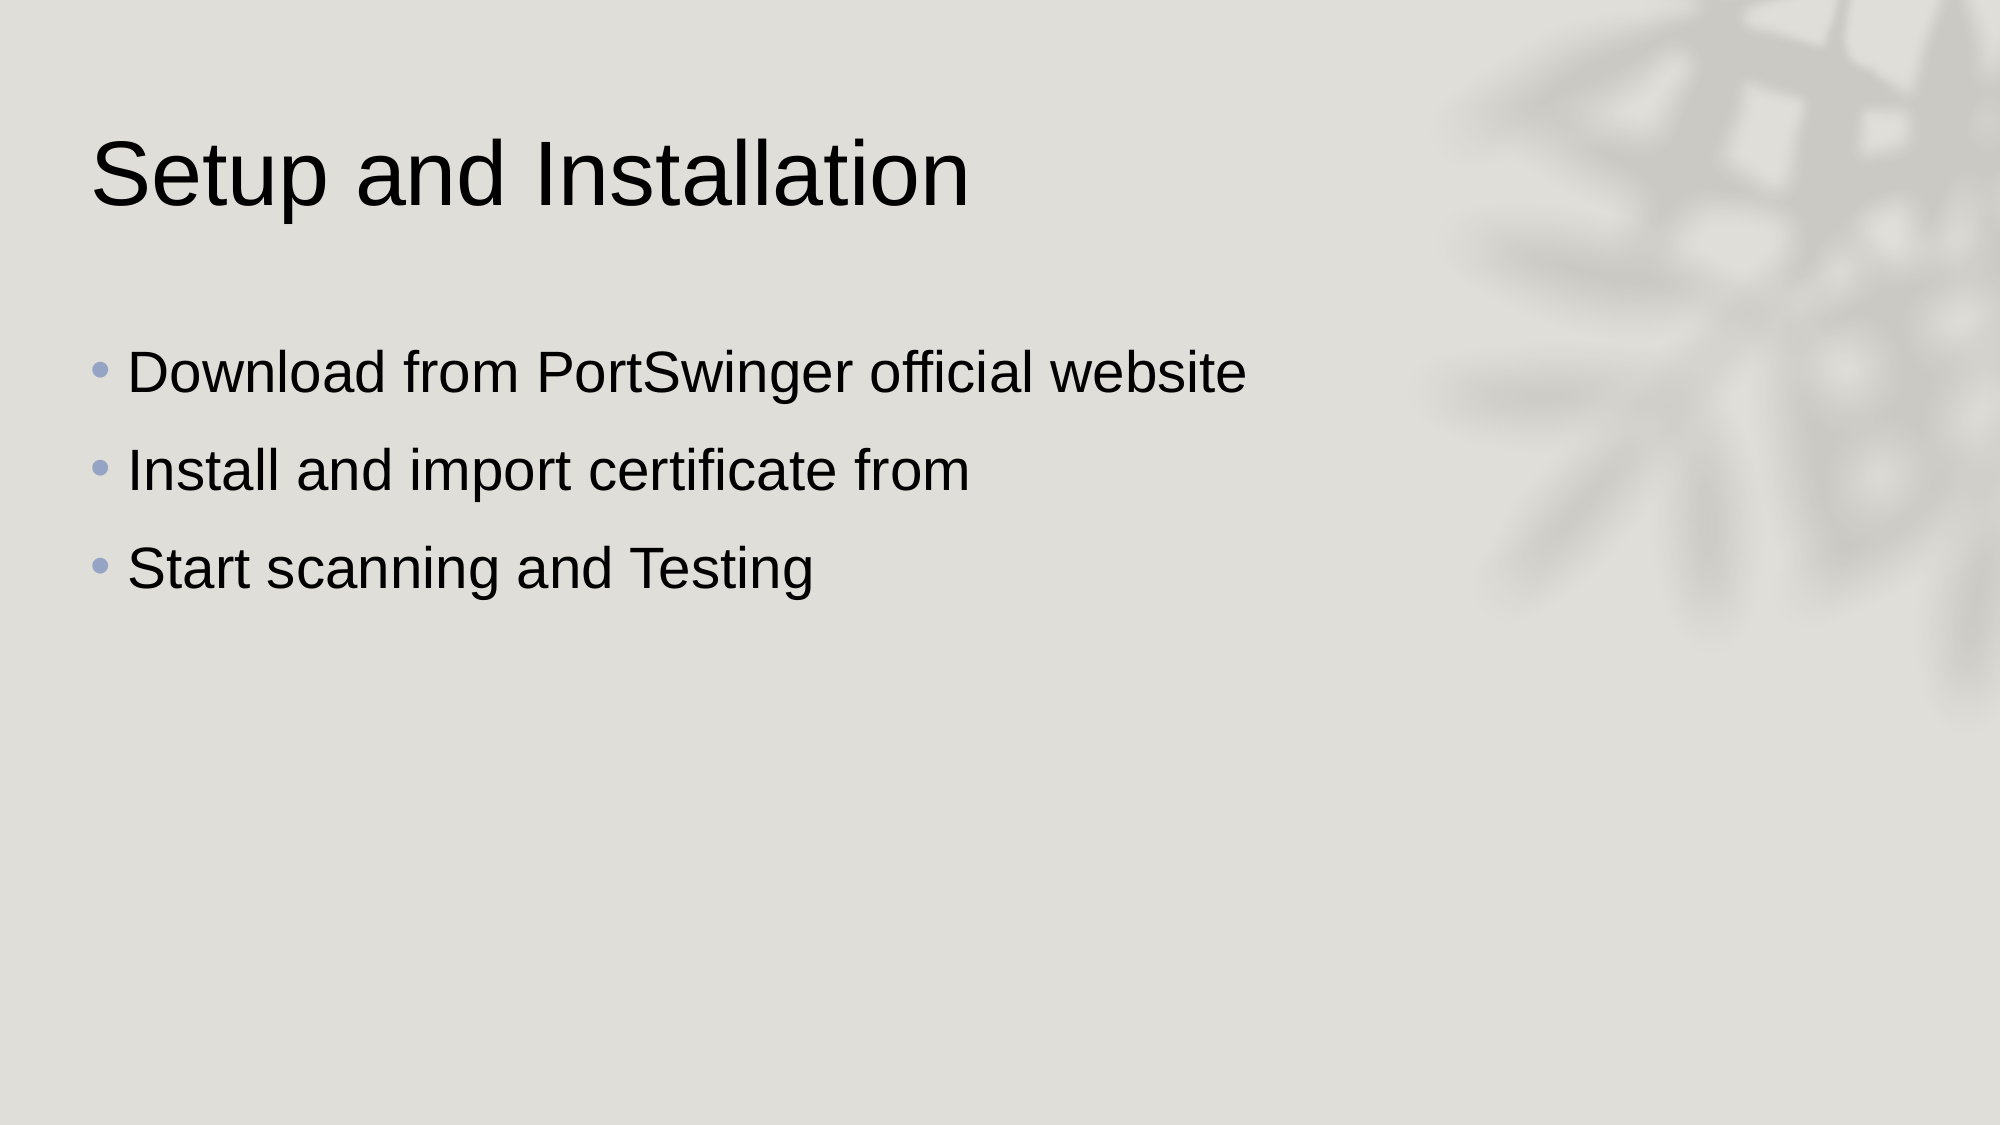

# Setup and Installation
Download from PortSwinger official website
Install and import certificate from
Start scanning and Testing